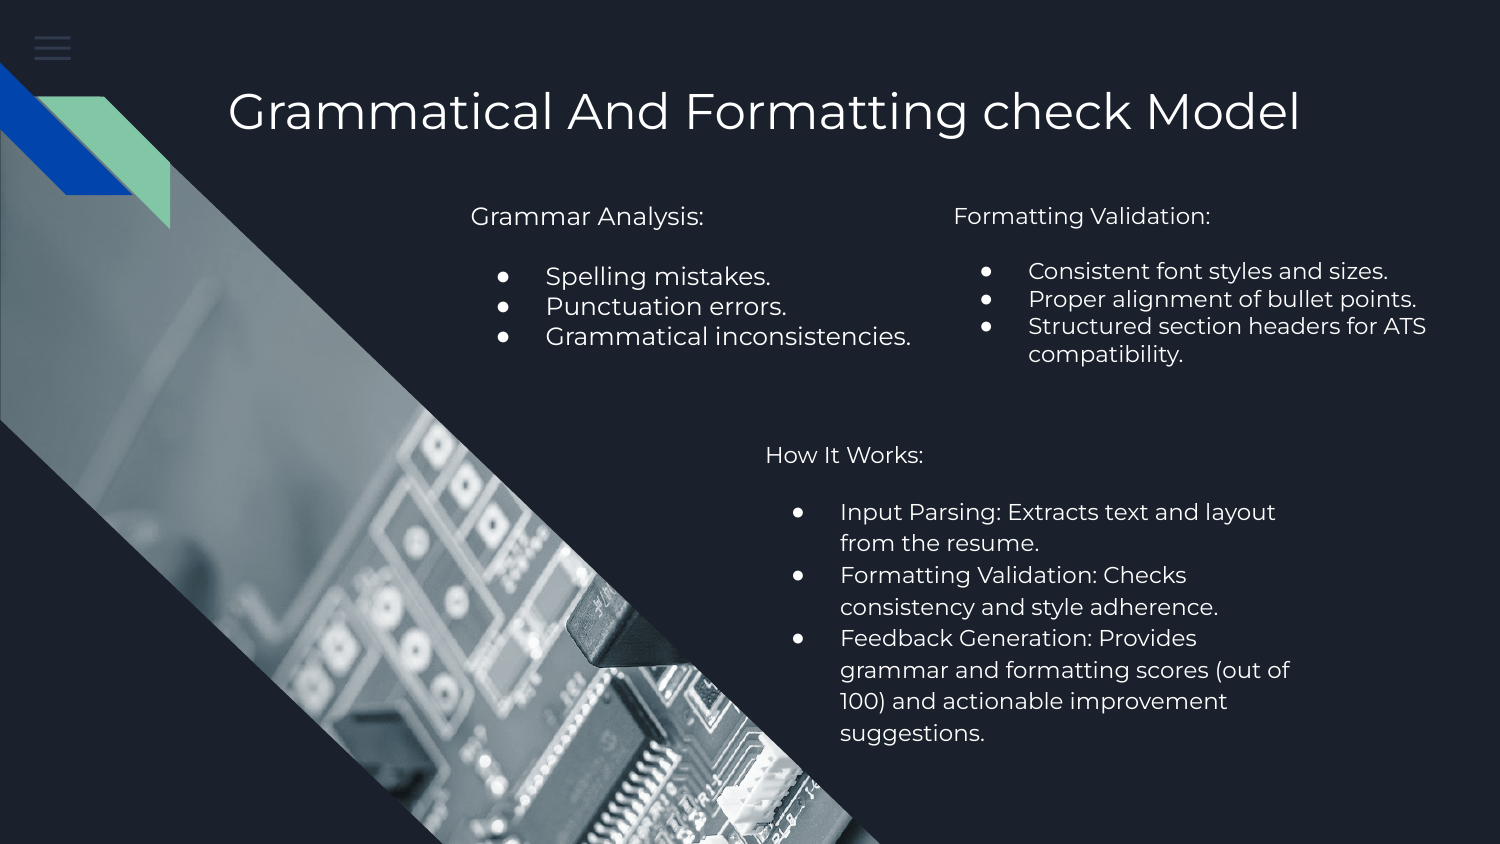

# Grammatical And Formatting check Model
Grammar Analysis:

Spelling mistakes.
Punctuation errors.
Grammatical inconsistencies.

Formatting Validation:

Consistent font styles and sizes.
Proper alignment of bullet points.
Structured section headers for ATS compatibility.
How It Works:
Input Parsing: Extracts text and layout from the resume.
Formatting Validation: Checks consistency and style adherence.
Feedback Generation: Provides grammar and formatting scores (out of 100) and actionable improvement suggestions.